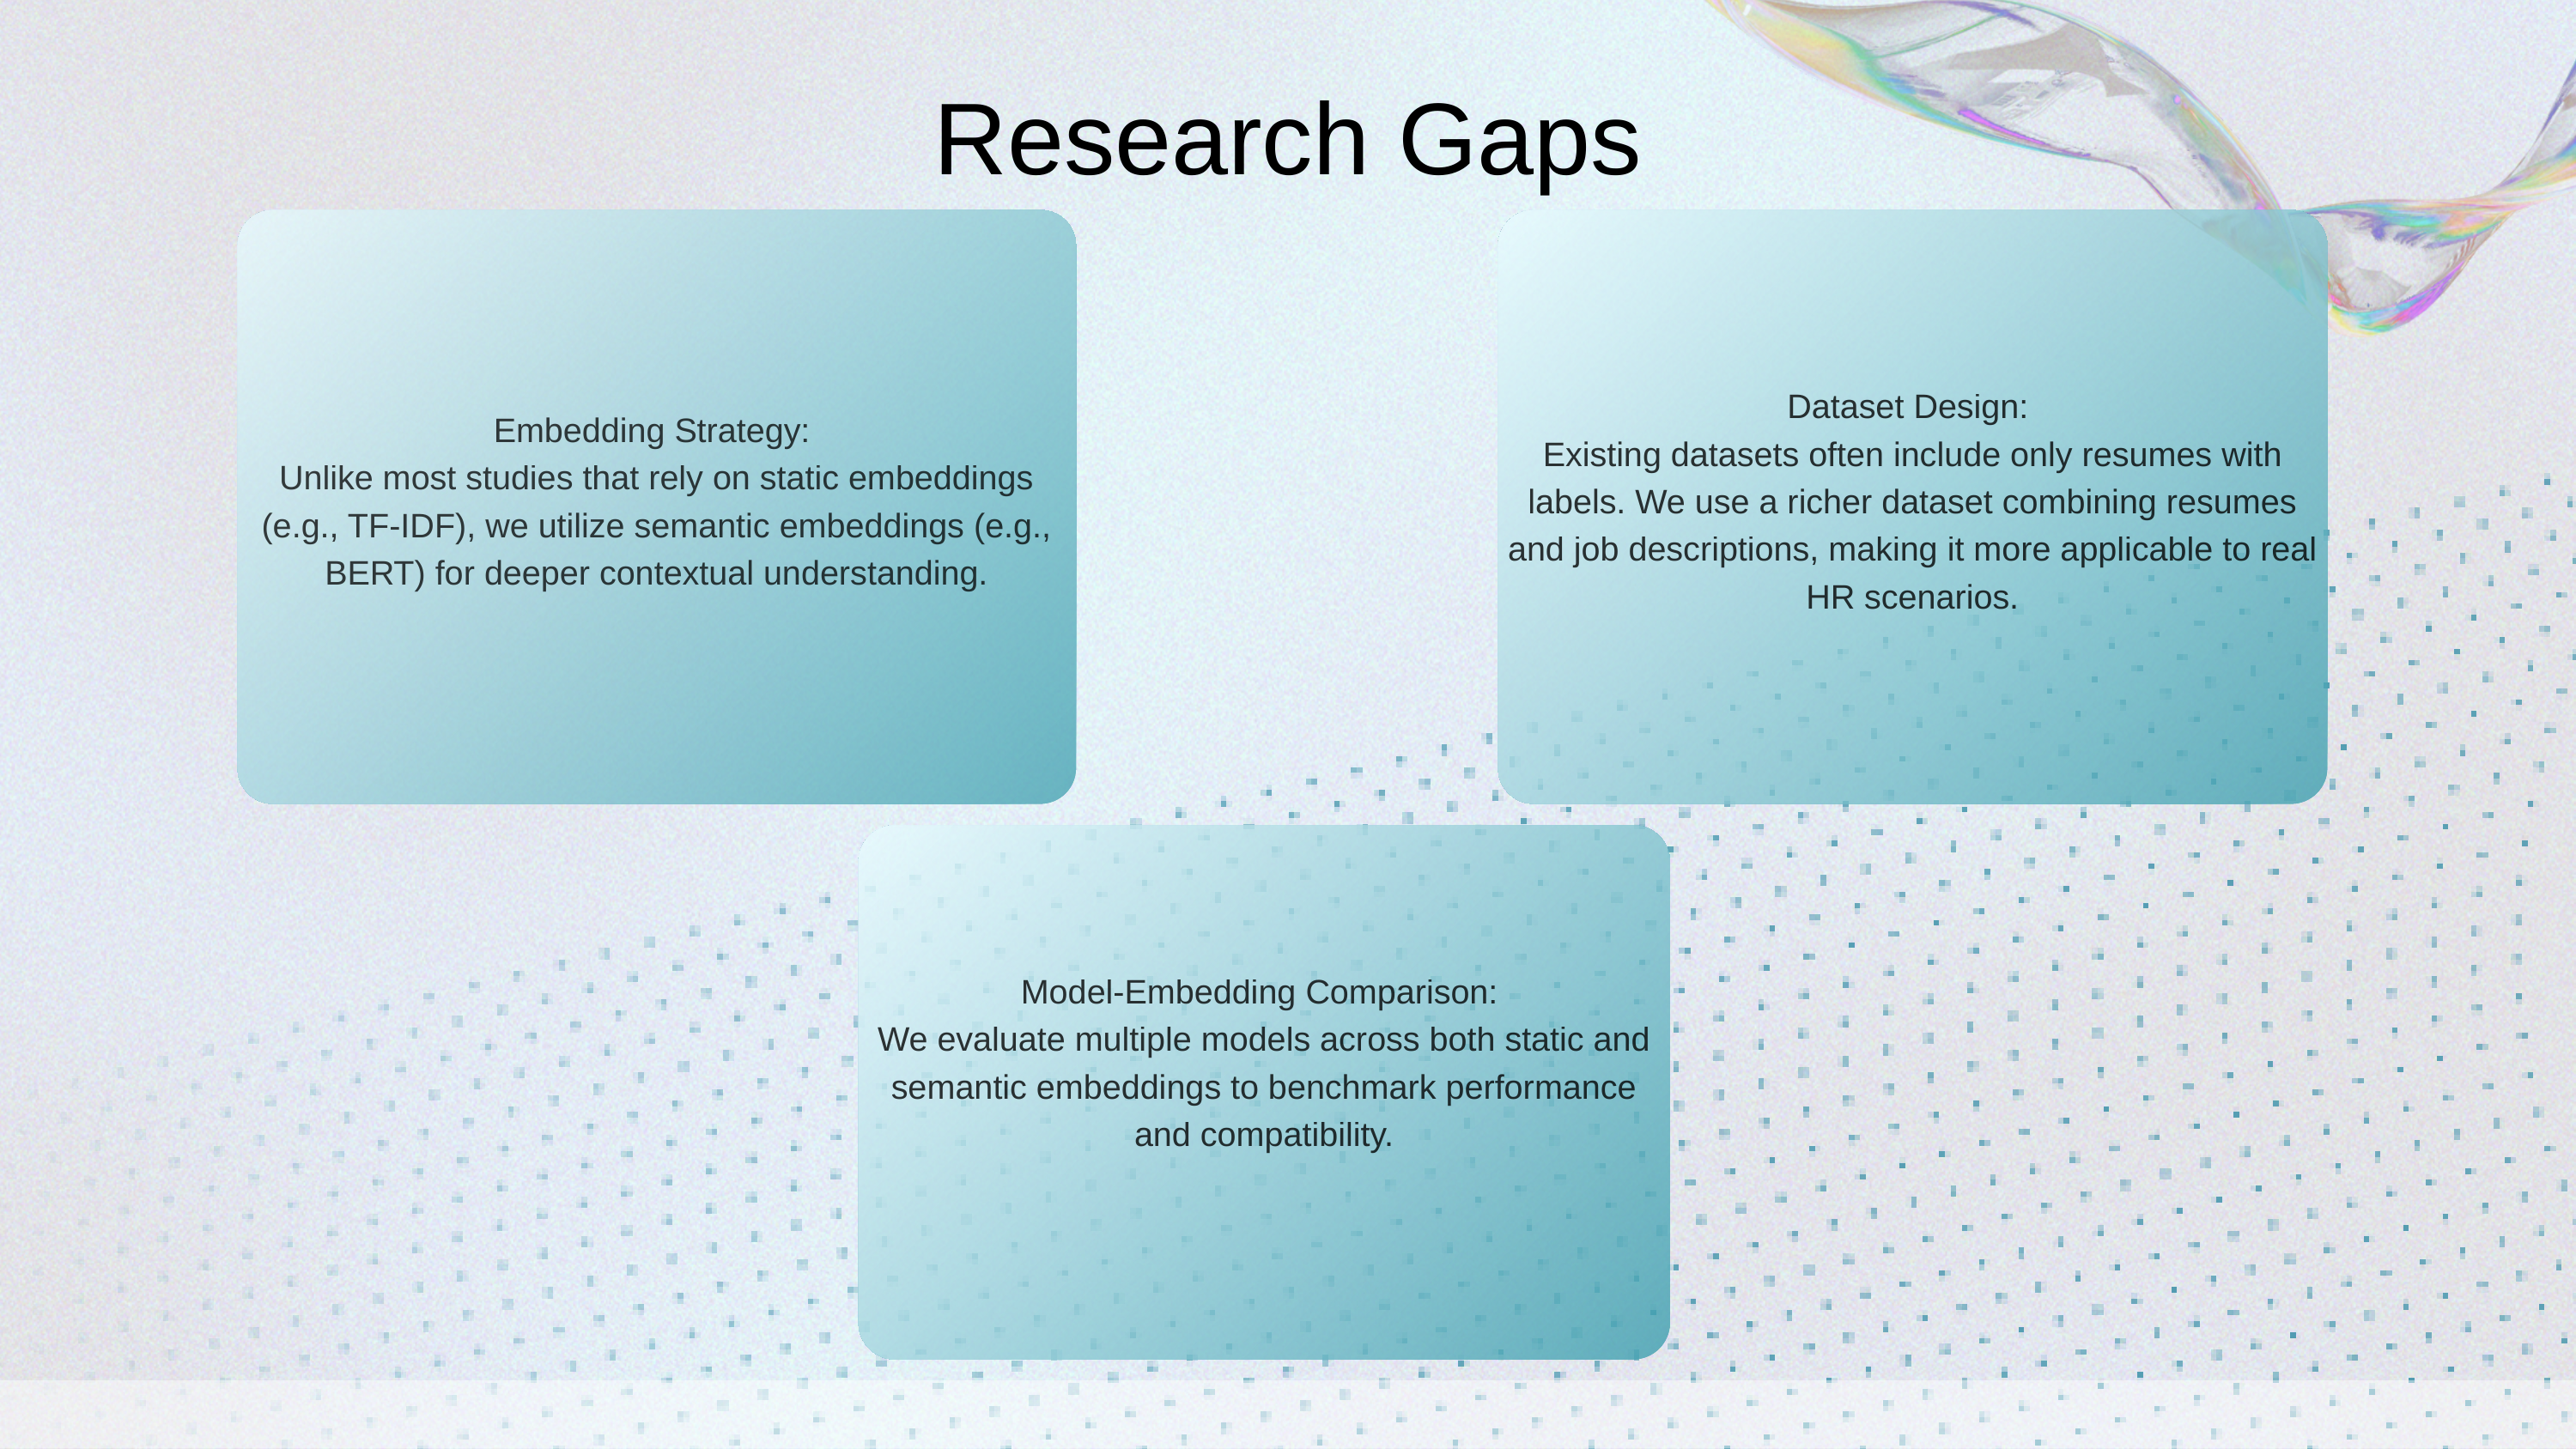

Research Gaps

Embedding Strategy:
Unlike most studies that rely on static embeddings (e.g., TF-IDF), we utilize semantic embeddings (e.g., BERT) for deeper contextual understanding.

Dataset Design:
Existing datasets often include only resumes with labels. We use a richer dataset combining resumes and job descriptions, making it more applicable to real HR scenarios.

Model-Embedding Comparison:
We evaluate multiple models across both static and semantic embeddings to benchmark performance and compatibility.